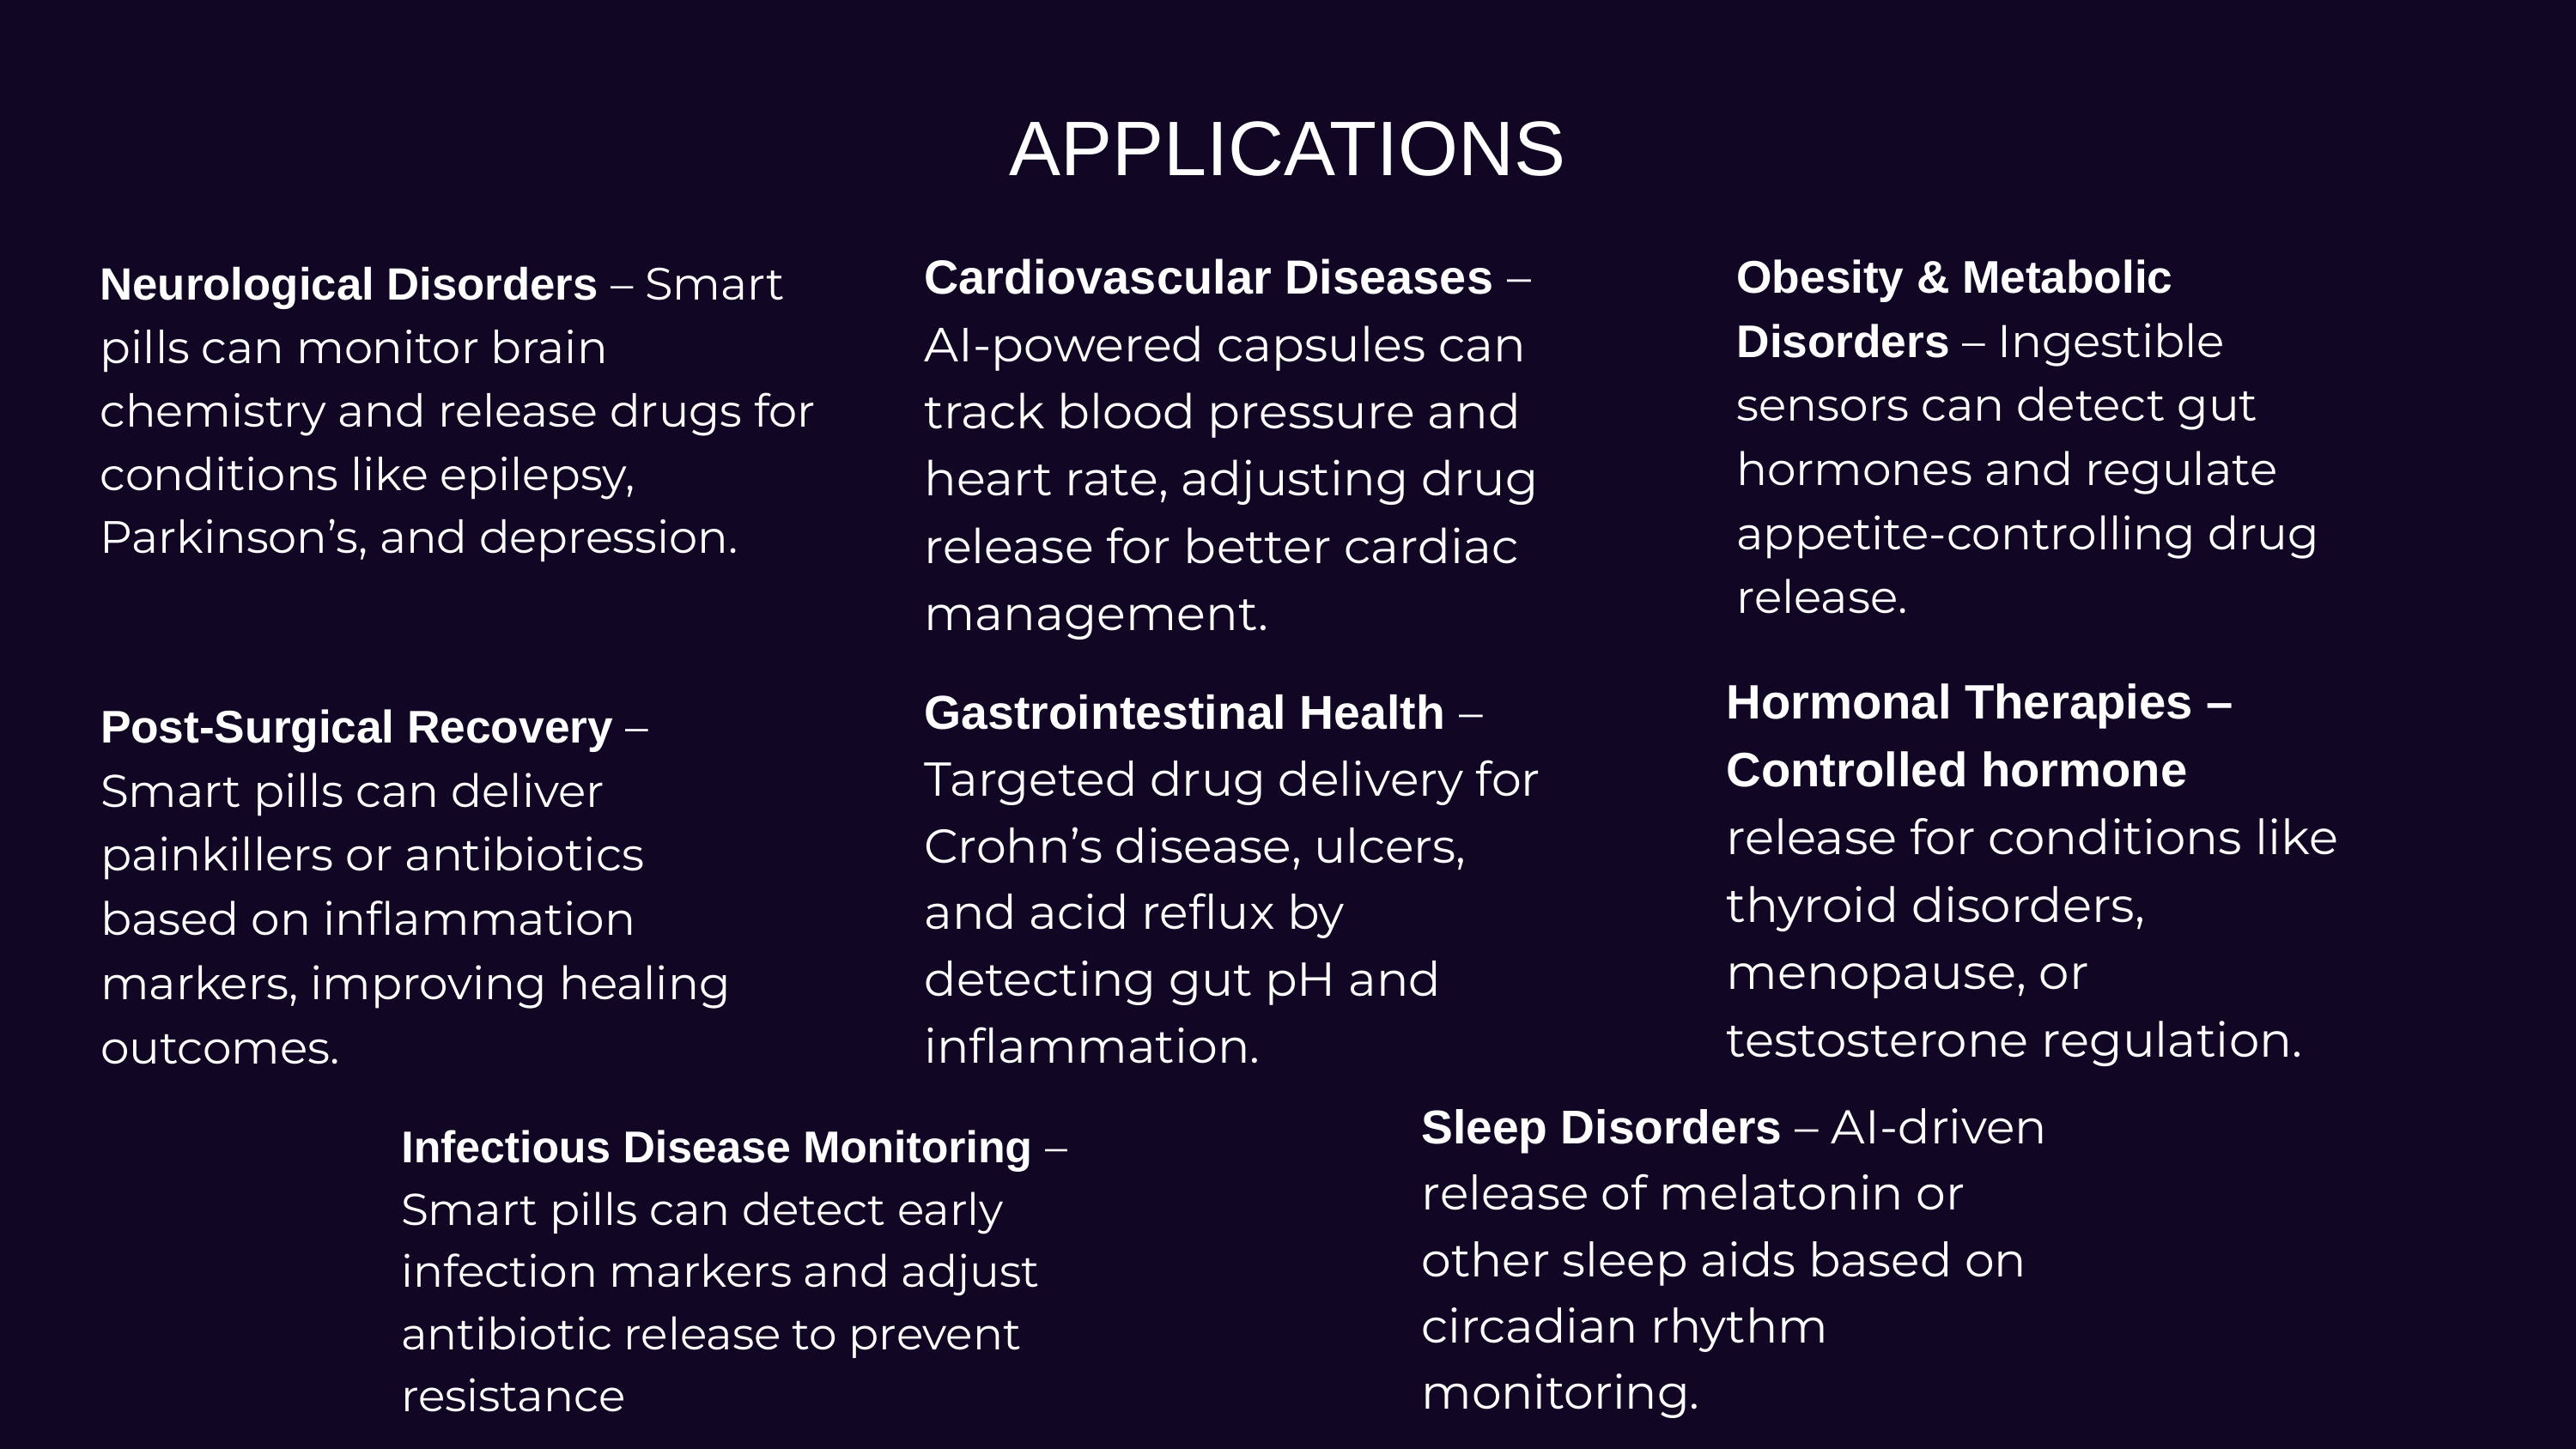

APPLICATIONS
Cardiovascular Diseases – AI-powered capsules can track blood pressure and heart rate, adjusting drug release for better cardiac management.
Obesity & Metabolic Disorders – Ingestible sensors can detect gut hormones and regulate appetite-controlling drug release.
Neurological Disorders – Smart pills can monitor brain chemistry and release drugs for conditions like epilepsy, Parkinson’s, and depression.

Hormonal Therapies – Controlled hormone release for conditions like thyroid disorders, menopause, or testosterone regulation.
Gastrointestinal Health – Targeted drug delivery for Crohn’s disease, ulcers, and acid reflux by detecting gut pH and inflammation.
Post-Surgical Recovery – Smart pills can deliver painkillers or antibiotics based on inflammation markers, improving healing outcomes.
Sleep Disorders – AI-driven release of melatonin or other sleep aids based on circadian rhythm monitoring.
Infectious Disease Monitoring – Smart pills can detect early infection markers and adjust antibiotic release to prevent resistance